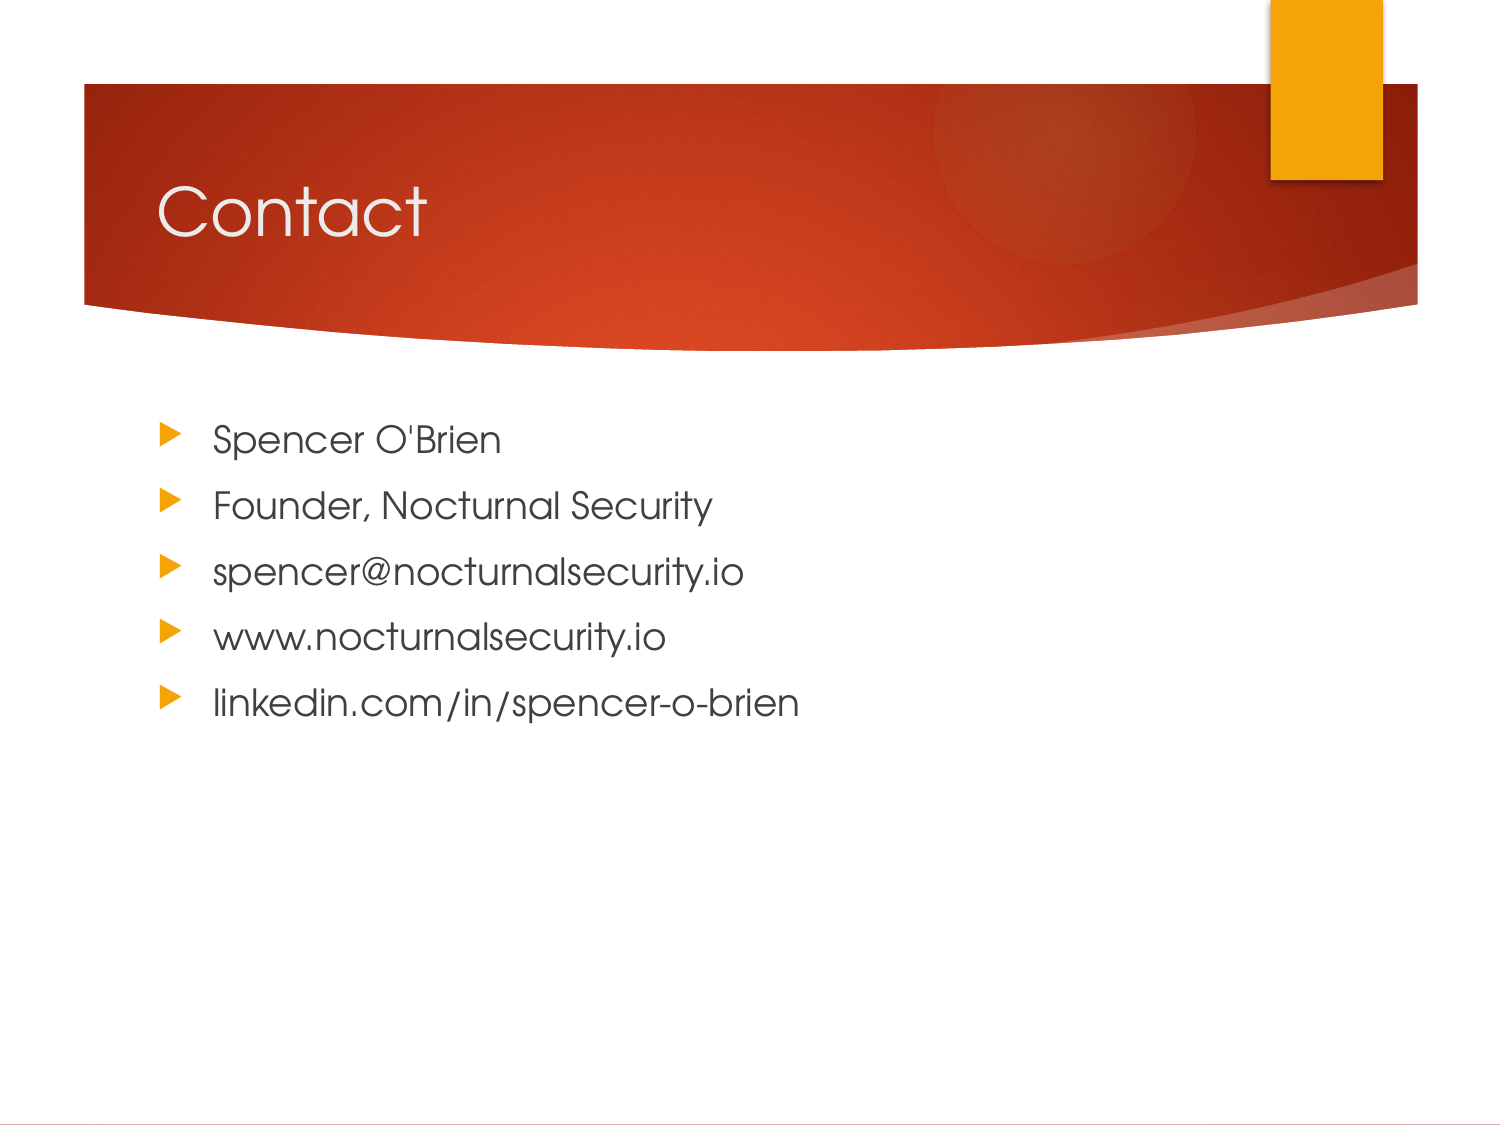

# Contact
Spencer O'Brien
Founder, Nocturnal Security
spencer@nocturnalsecurity.io
www.nocturnalsecurity.io
linkedin.com/in/spencer-o-brien